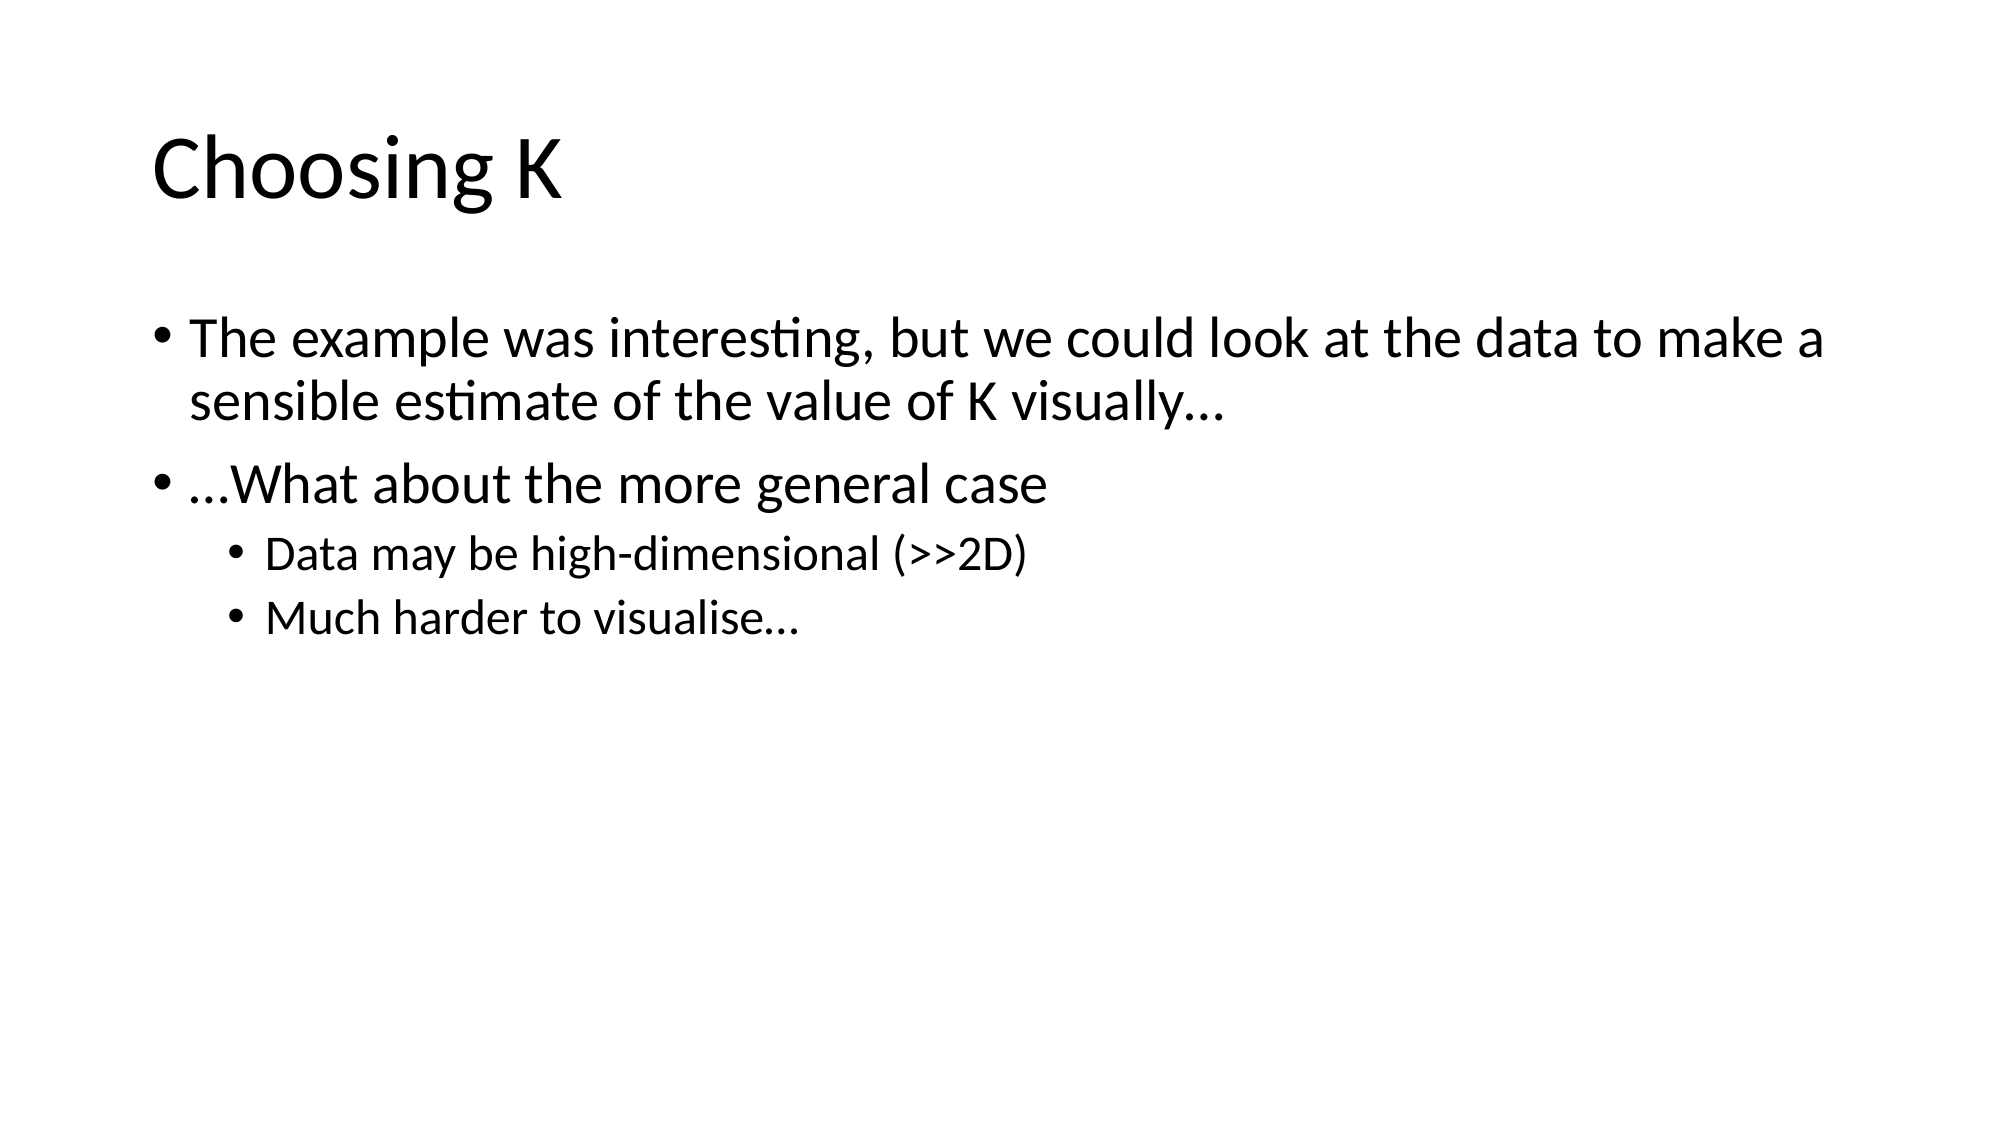

# Choosing K
The example was interesting, but we could look at the data to make a sensible estimate of the value of K visually…
…What about the more general case
Data may be high-dimensional (>>2D)
Much harder to visualise…